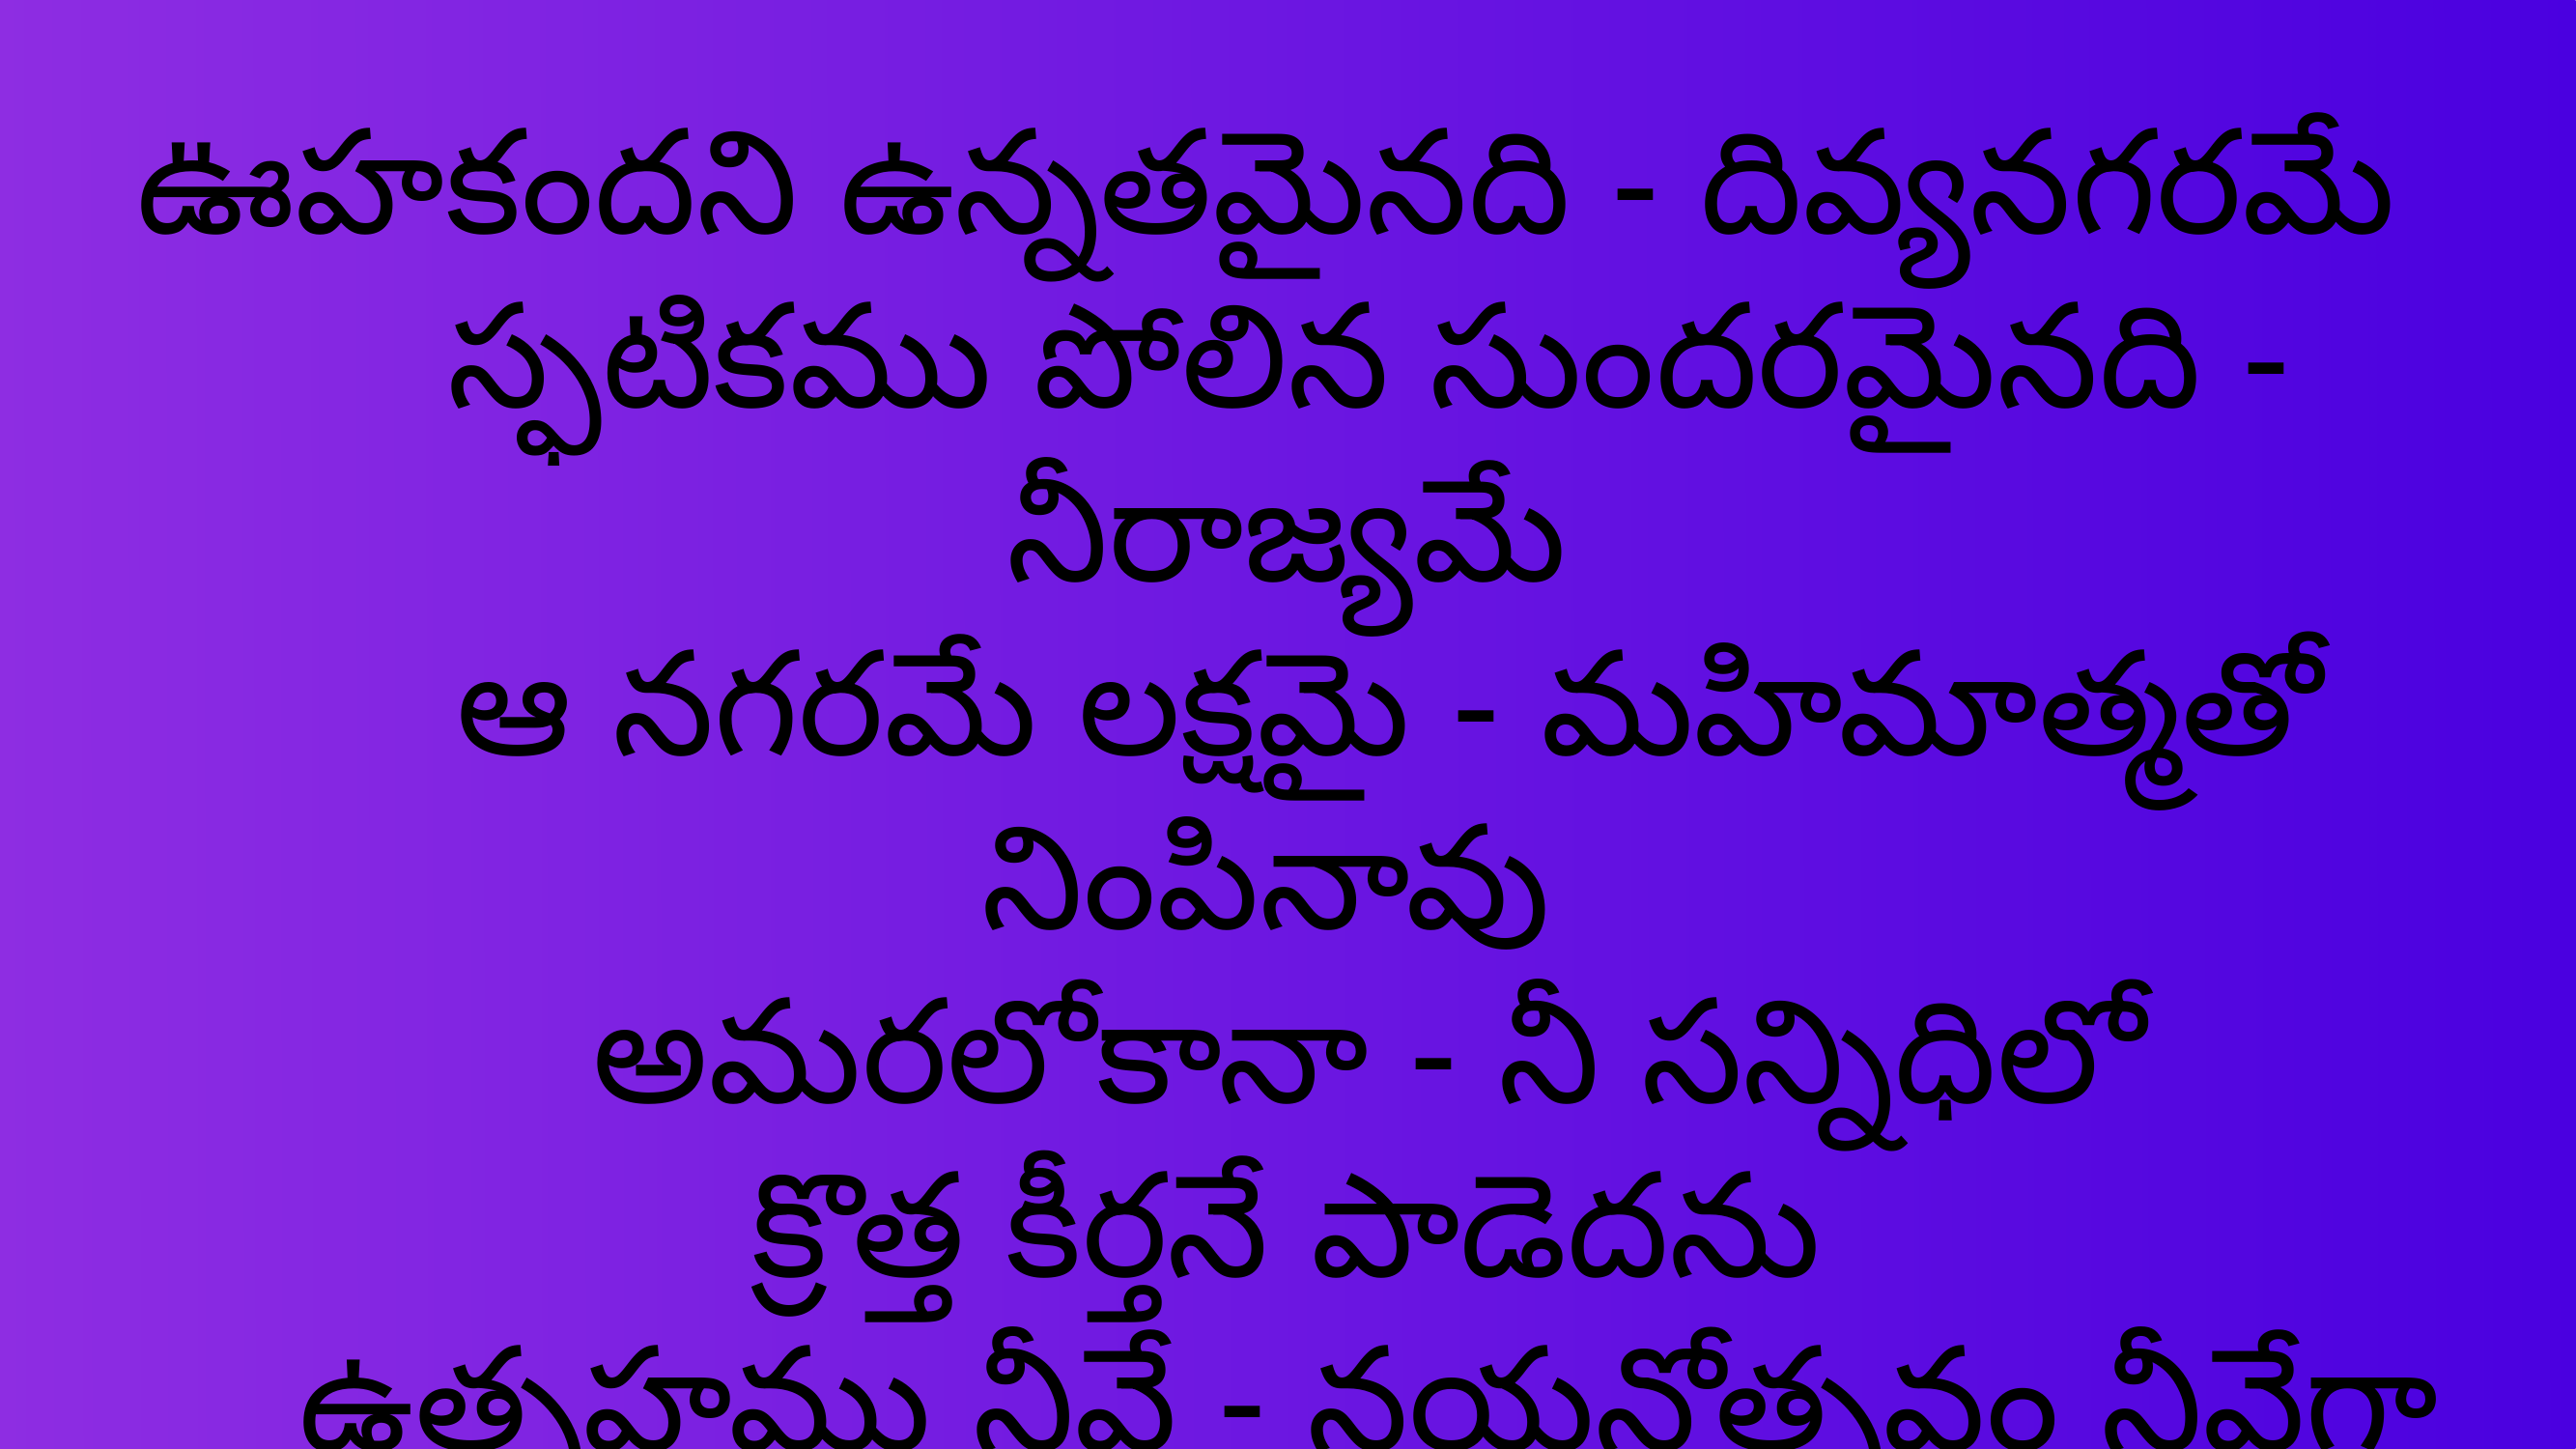

ఊహకందని ఉన్నతమైనది - దివ్యనగరమే
     స్ఫటికము పోలిన సుందరమైనది -  నీరాజ్యమే
     ఆ నగరమే లక్షమై - మహిమాత్మతో నింపినావు
     అమరలోకానా - నీ సన్నిధిలో
 క్రొత్త కీర్తనే పాడెదను
     ఉత్సహము నీవే - నయన్తోత్సవం నీవేగా
     ఉల్లాసము నీలో - ఊహలపల్లకి నీవేగా